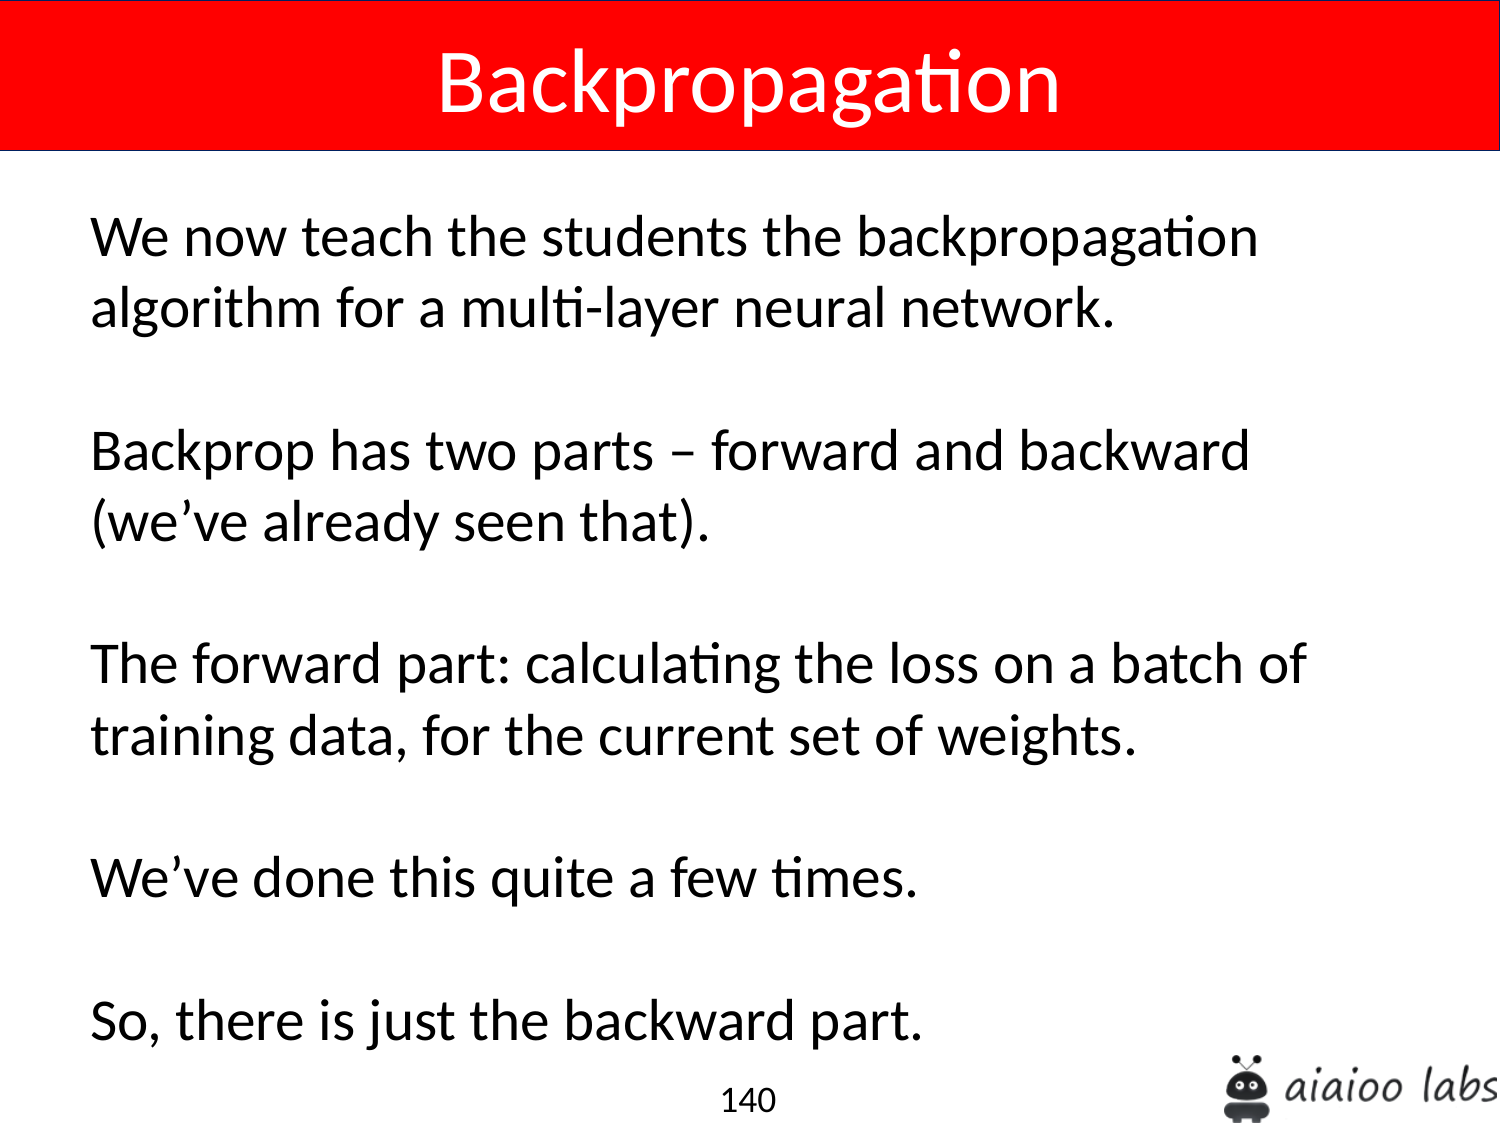

Backpropagation
We now teach the students the backpropagation algorithm for a multi-layer neural network.

Backprop has two parts – forward and backward
(we’ve already seen that).

The forward part: calculating the loss on a batch of training data, for the current set of weights.

We’ve done this quite a few times.

So, there is just the backward part.